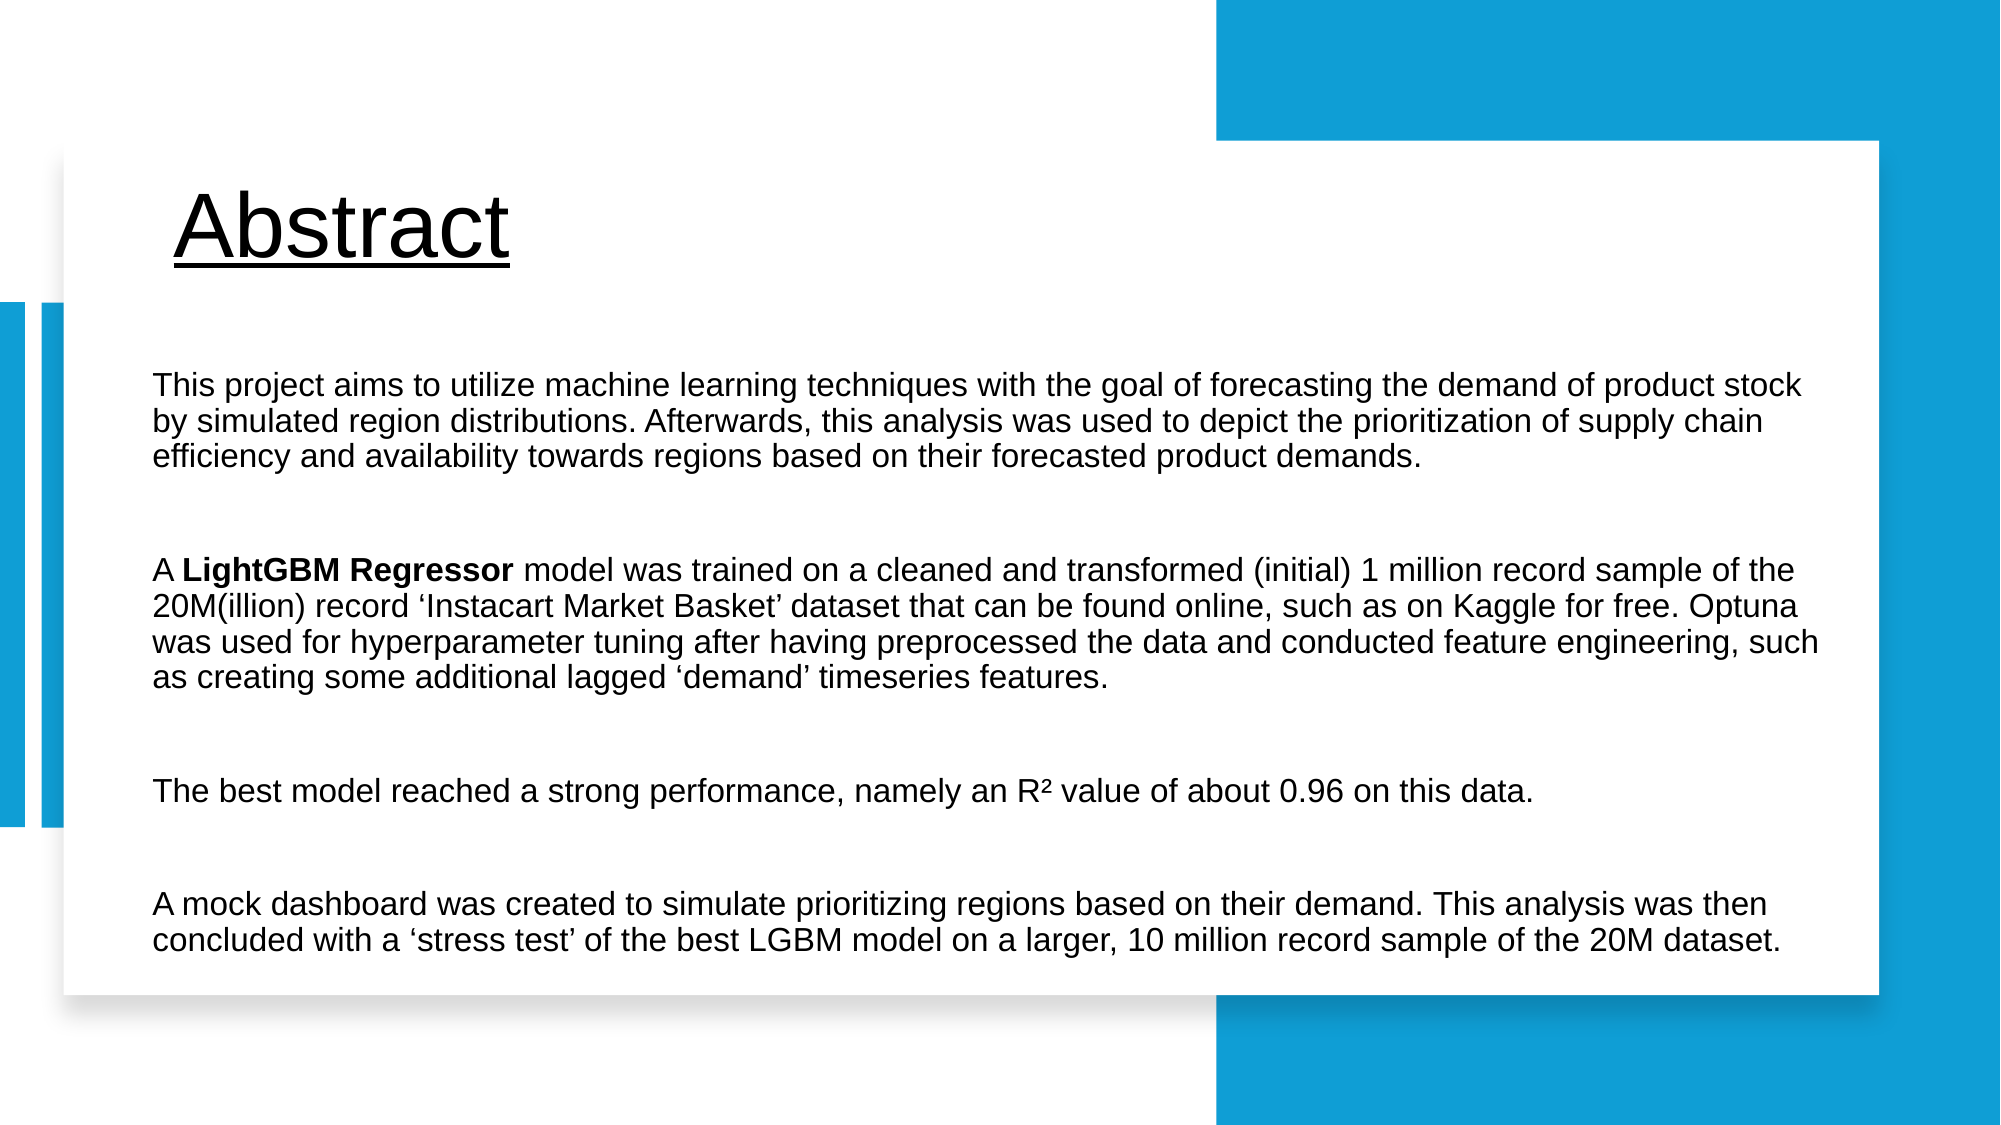

# Abstract

This project aims to utilize machine learning techniques with the goal of forecasting the demand of product stock by simulated region distributions. Afterwards, this analysis was used to depict the prioritization of supply chain efficiency and availability towards regions based on their forecasted product demands.

A LightGBM Regressor model was trained on a cleaned and transformed (initial) 1 million record sample of the 20M(illion) record ‘Instacart Market Basket’ dataset that can be found online, such as on Kaggle for free. Optuna was used for hyperparameter tuning after having preprocessed the data and conducted feature engineering, such as creating some additional lagged ‘demand’ timeseries features.

The best model reached a strong performance, namely an R² value of about 0.96 on this data.

A mock dashboard was created to simulate prioritizing regions based on their demand. This analysis was then concluded with a ‘stress test’ of the best LGBM model on a larger, 10 million record sample of the 20M dataset.